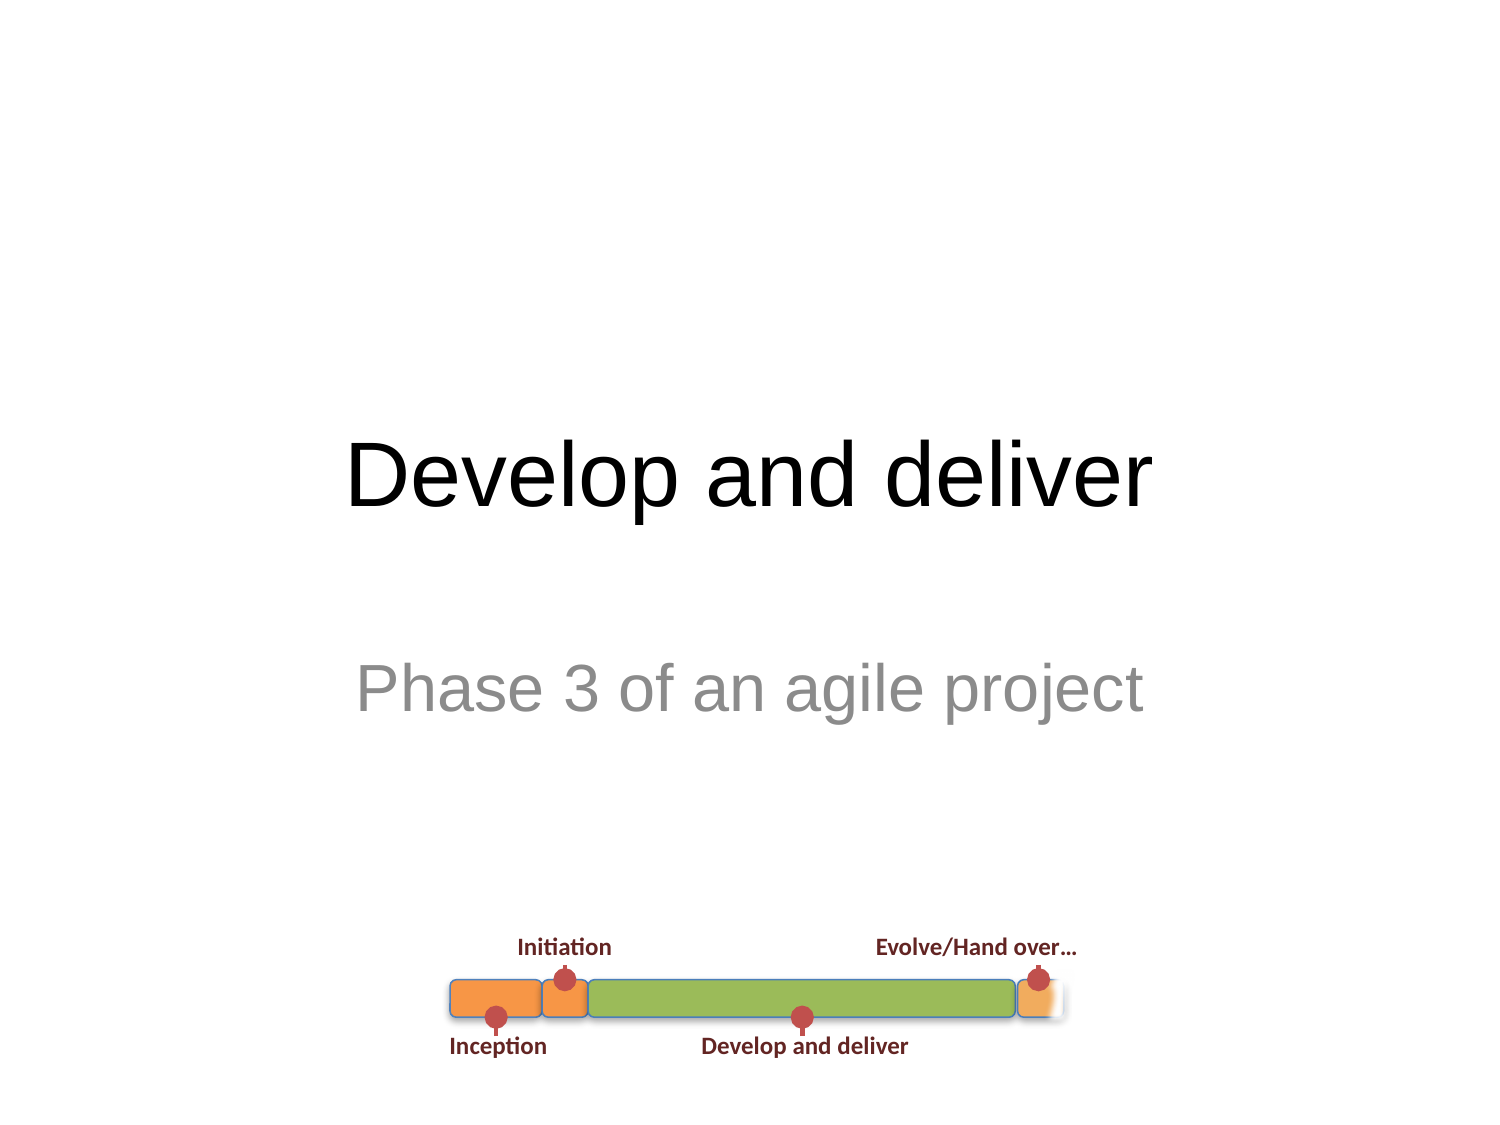

# Develop and deliver
Phase 3 of an agile project
Initiation
Evolve/Hand over…

Inception
Develop and deliver